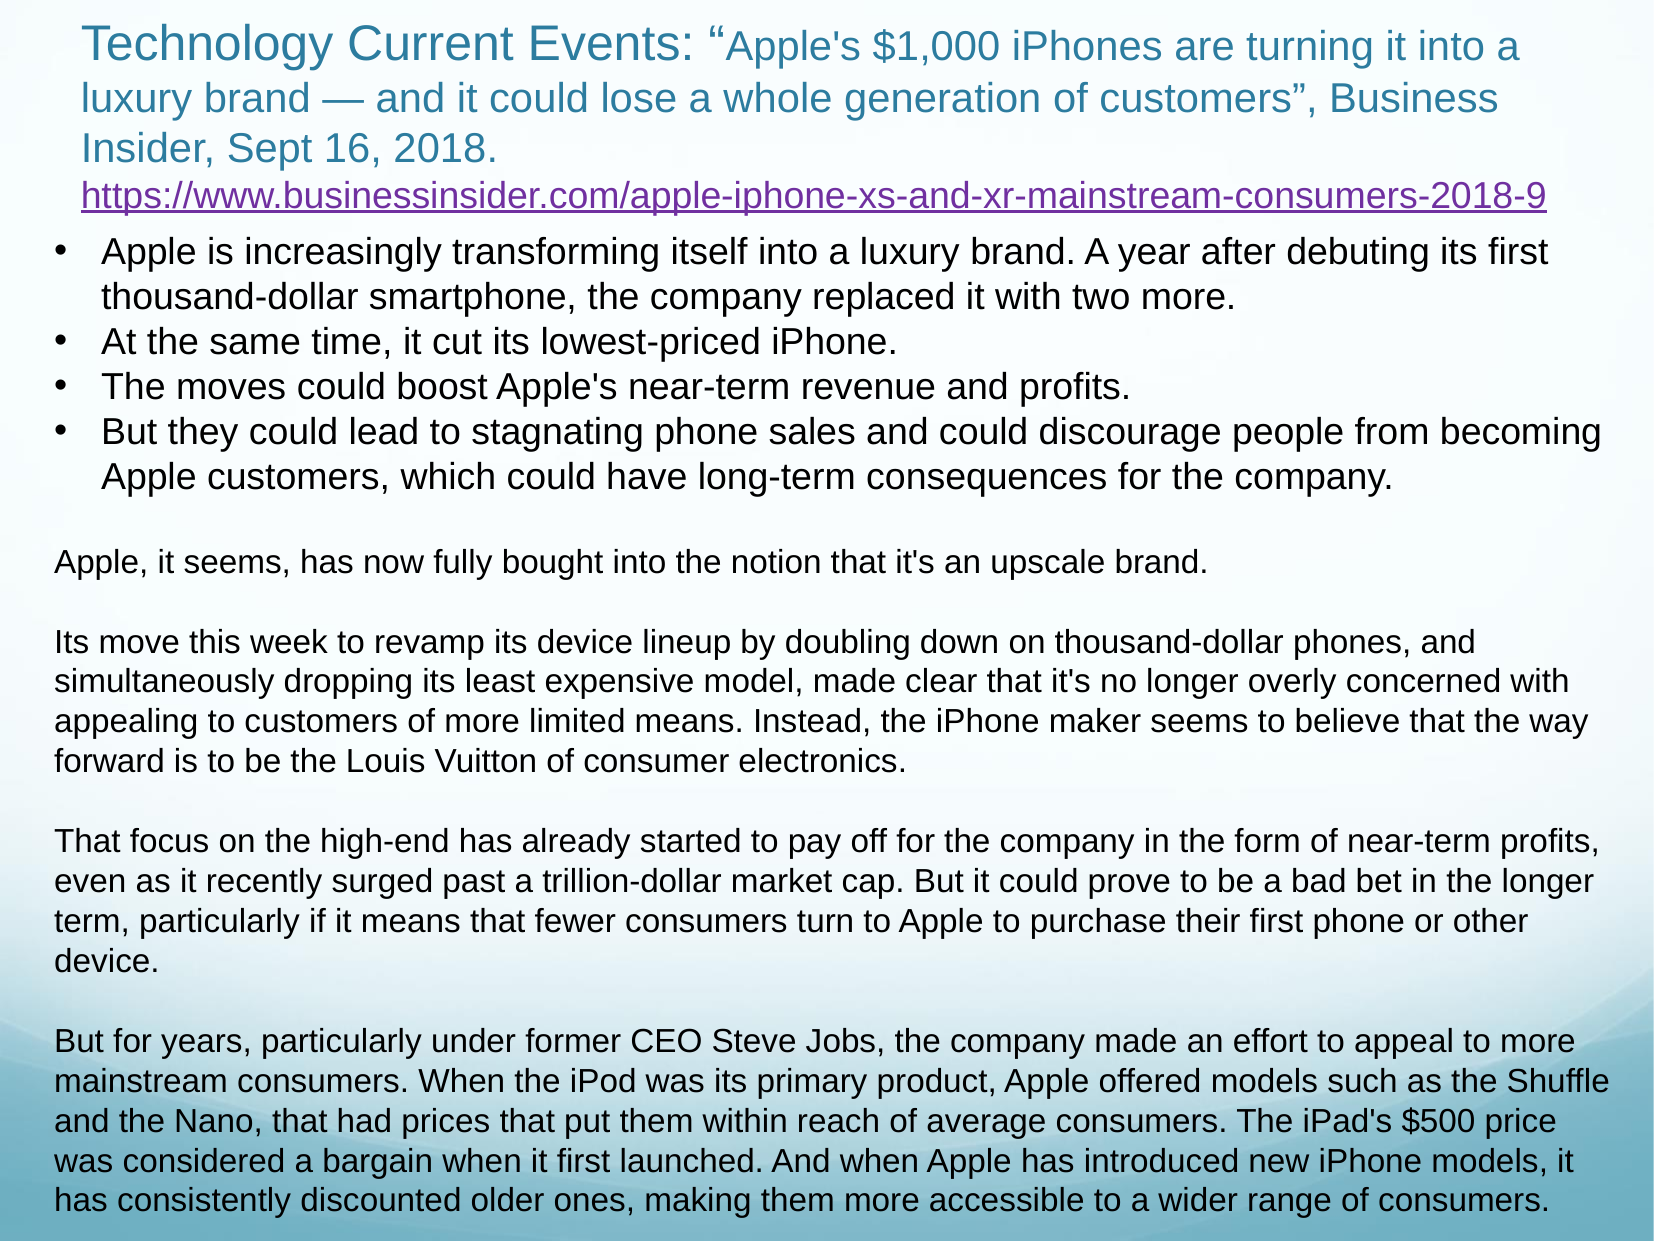

# Technology Current Events: “Apple's $1,000 iPhones are turning it into a luxury brand — and it could lose a whole generation of customers”, Business Insider, Sept 16, 2018. https://www.businessinsider.com/apple-iphone-xs-and-xr-mainstream-consumers-2018-9
Apple is increasingly transforming itself into a luxury brand. A year after debuting its first thousand-dollar smartphone, the company replaced it with two more.
At the same time, it cut its lowest-priced iPhone.
The moves could boost Apple's near-term revenue and profits.
But they could lead to stagnating phone sales and could discourage people from becoming Apple customers, which could have long-term consequences for the company.
Apple, it seems, has now fully bought into the notion that it's an upscale brand.

Its move this week to revamp its device lineup by doubling down on thousand-dollar phones, and simultaneously dropping its least expensive model, made clear that it's no longer overly concerned with appealing to customers of more limited means. Instead, the iPhone maker seems to believe that the way forward is to be the Louis Vuitton of consumer electronics.

That focus on the high-end has already started to pay off for the company in the form of near-term profits, even as it recently surged past a trillion-dollar market cap. But it could prove to be a bad bet in the longer term, particularly if it means that fewer consumers turn to Apple to purchase their first phone or other device.

But for years, particularly under former CEO Steve Jobs, the company made an effort to appeal to more mainstream consumers. When the iPod was its primary product, Apple offered models such as the Shuffle and the Nano, that had prices that put them within reach of average consumers. The iPad's $500 price was considered a bargain when it first launched. And when Apple has introduced new iPhone models, it has consistently discounted older ones, making them more accessible to a wider range of consumers.